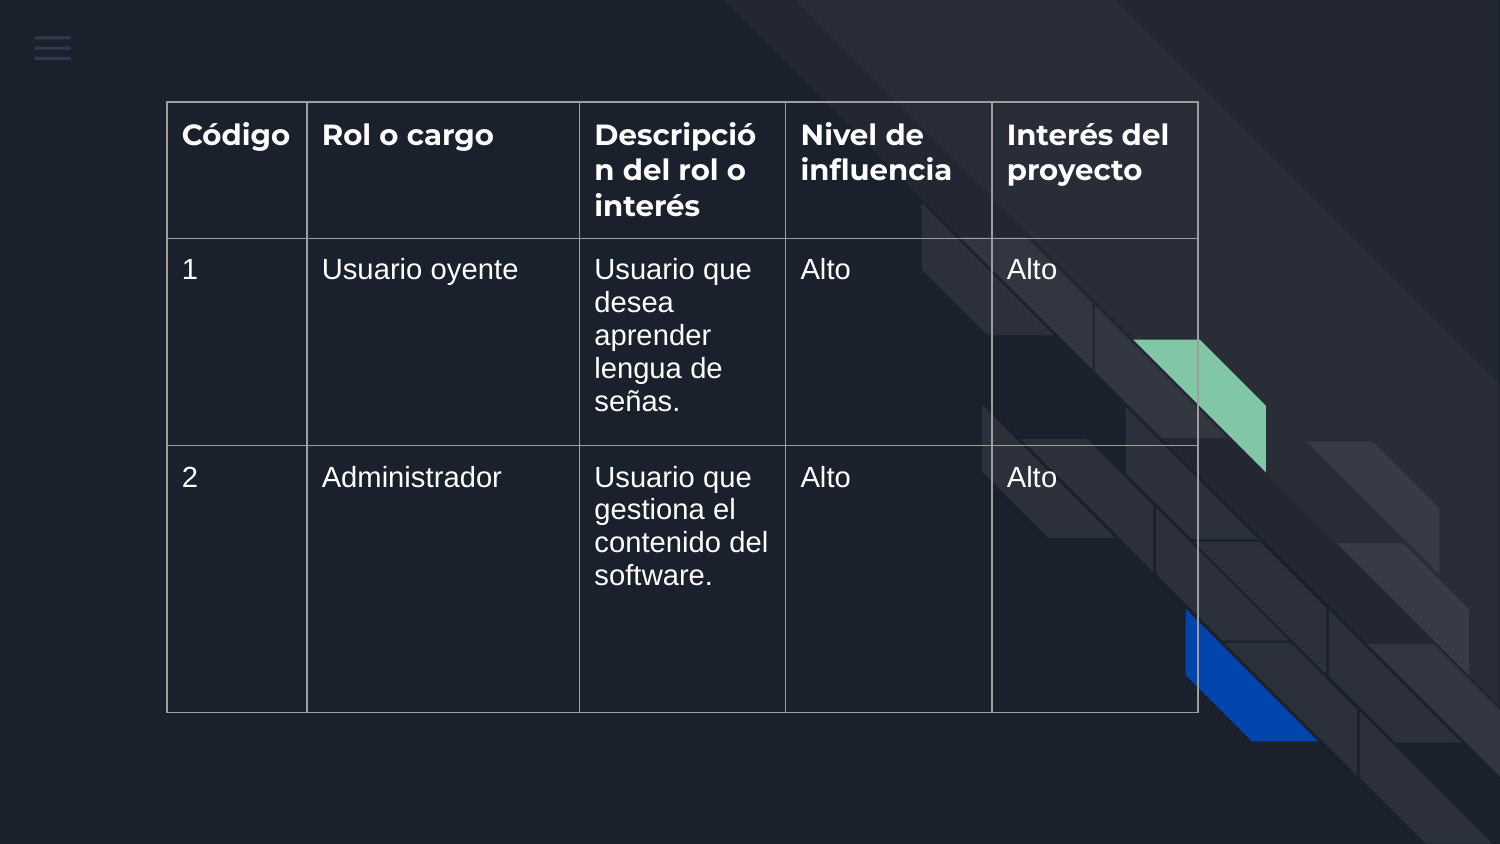

| Código | Rol o cargo | Descripción del rol o interés | Nivel de influencia | Interés del proyecto |
| --- | --- | --- | --- | --- |
| 1 | Usuario oyente | Usuario que desea aprender lengua de señas. | Alto | Alto |
| 2 | Administrador | Usuario que gestiona el contenido del software. | Alto | Alto |